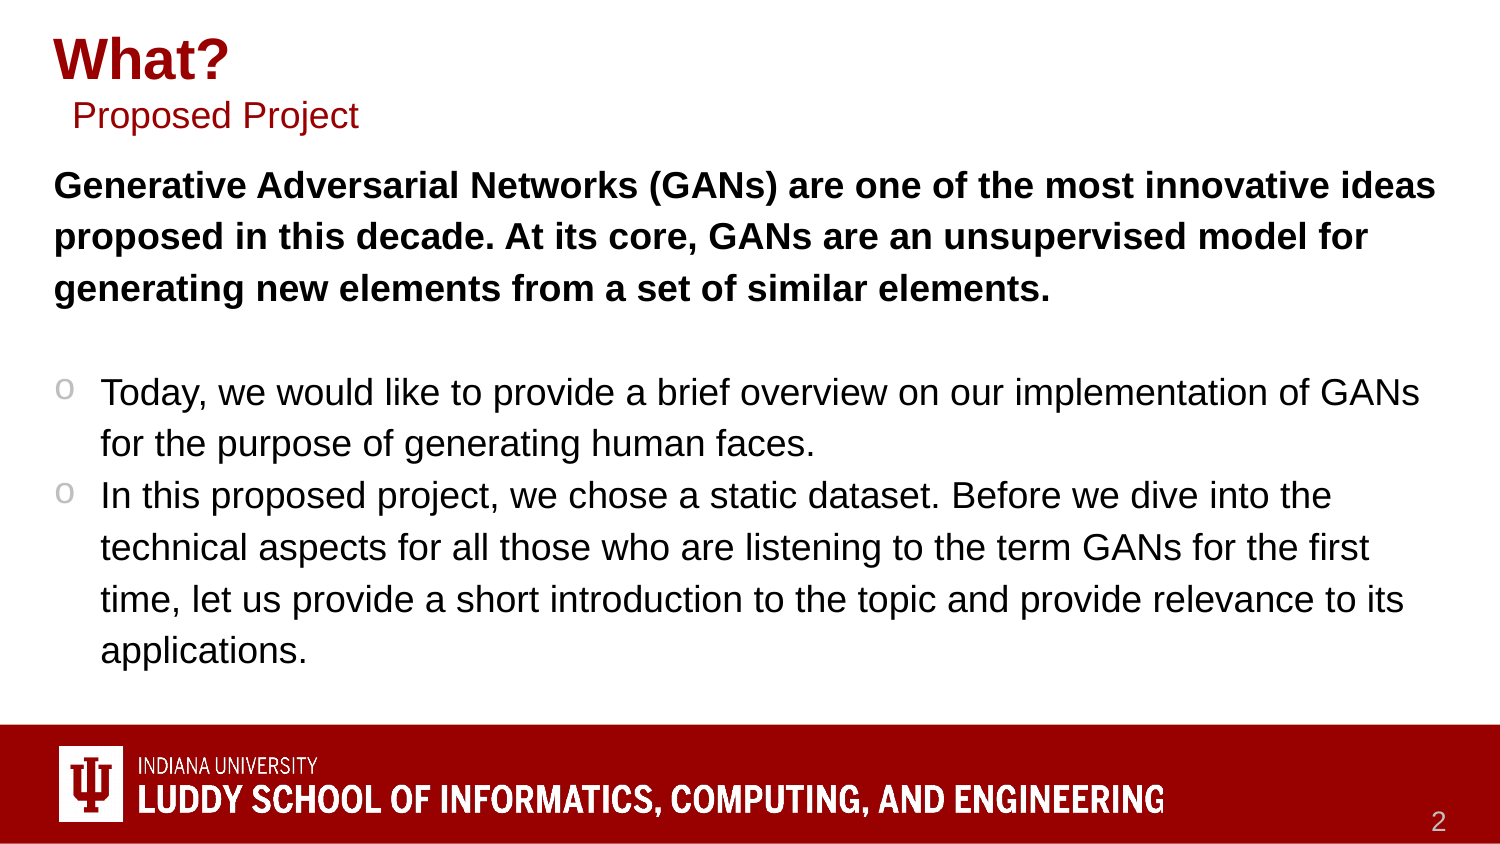

# What?
Proposed Project
Generative Adversarial Networks (GANs) are one of the most innovative ideas proposed in this decade. At its core, GANs are an unsupervised model for generating new elements from a set of similar elements.

Today, we would like to provide a brief overview on our implementation of GANs for the purpose of generating human faces.
In this proposed project, we chose a static dataset. Before we dive into the technical aspects for all those who are listening to the term GANs for the first time, let us provide a short introduction to the topic and provide relevance to its applications.

2